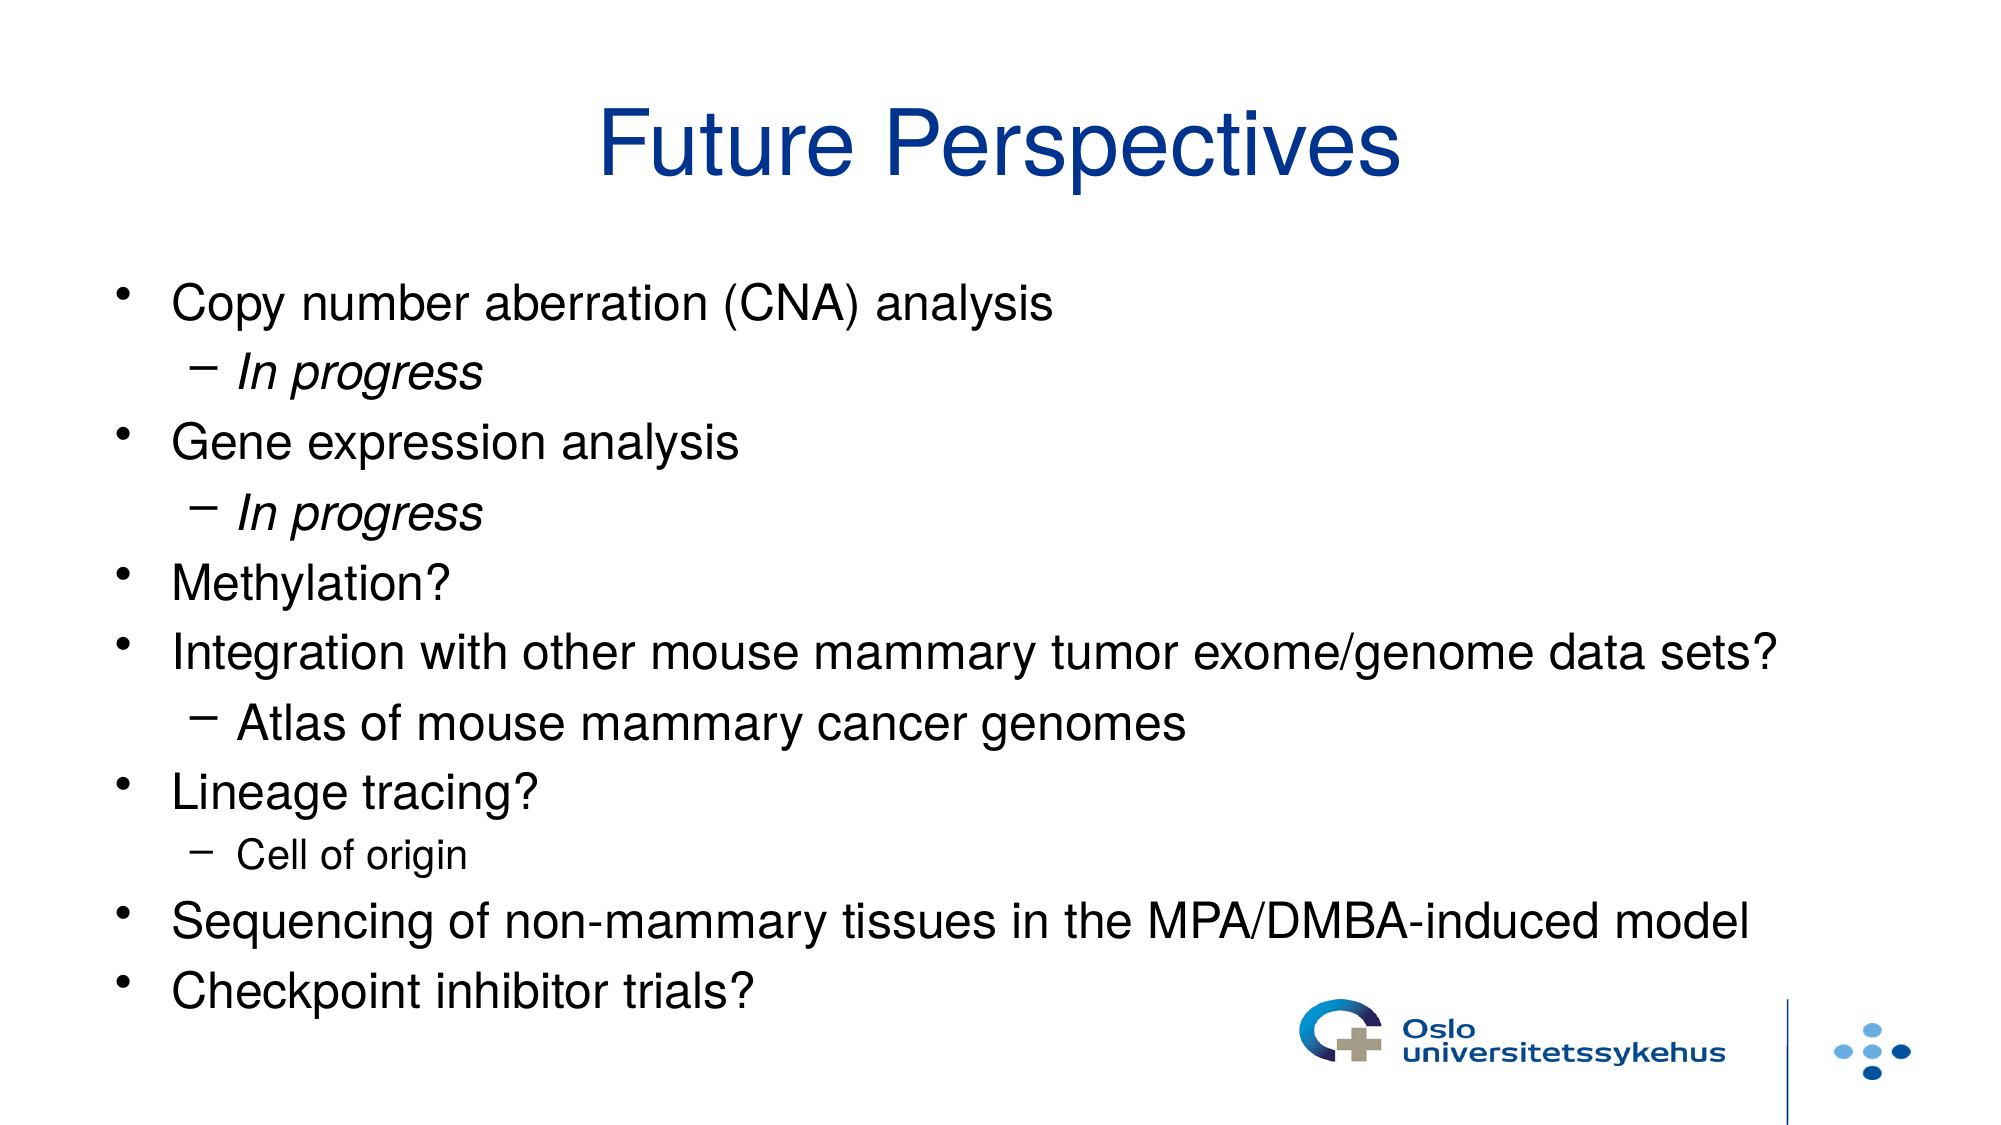

# Future Perspectives
Copy number aberration (CNA) analysis
In progress
Gene expression analysis
In progress
Methylation?
Integration with other mouse mammary tumor exome/genome data sets?
Atlas of mouse mammary cancer genomes
Lineage tracing?
Cell of origin
Sequencing of non-mammary tissues in the MPA/DMBA-induced model
Checkpoint inhibitor trials?